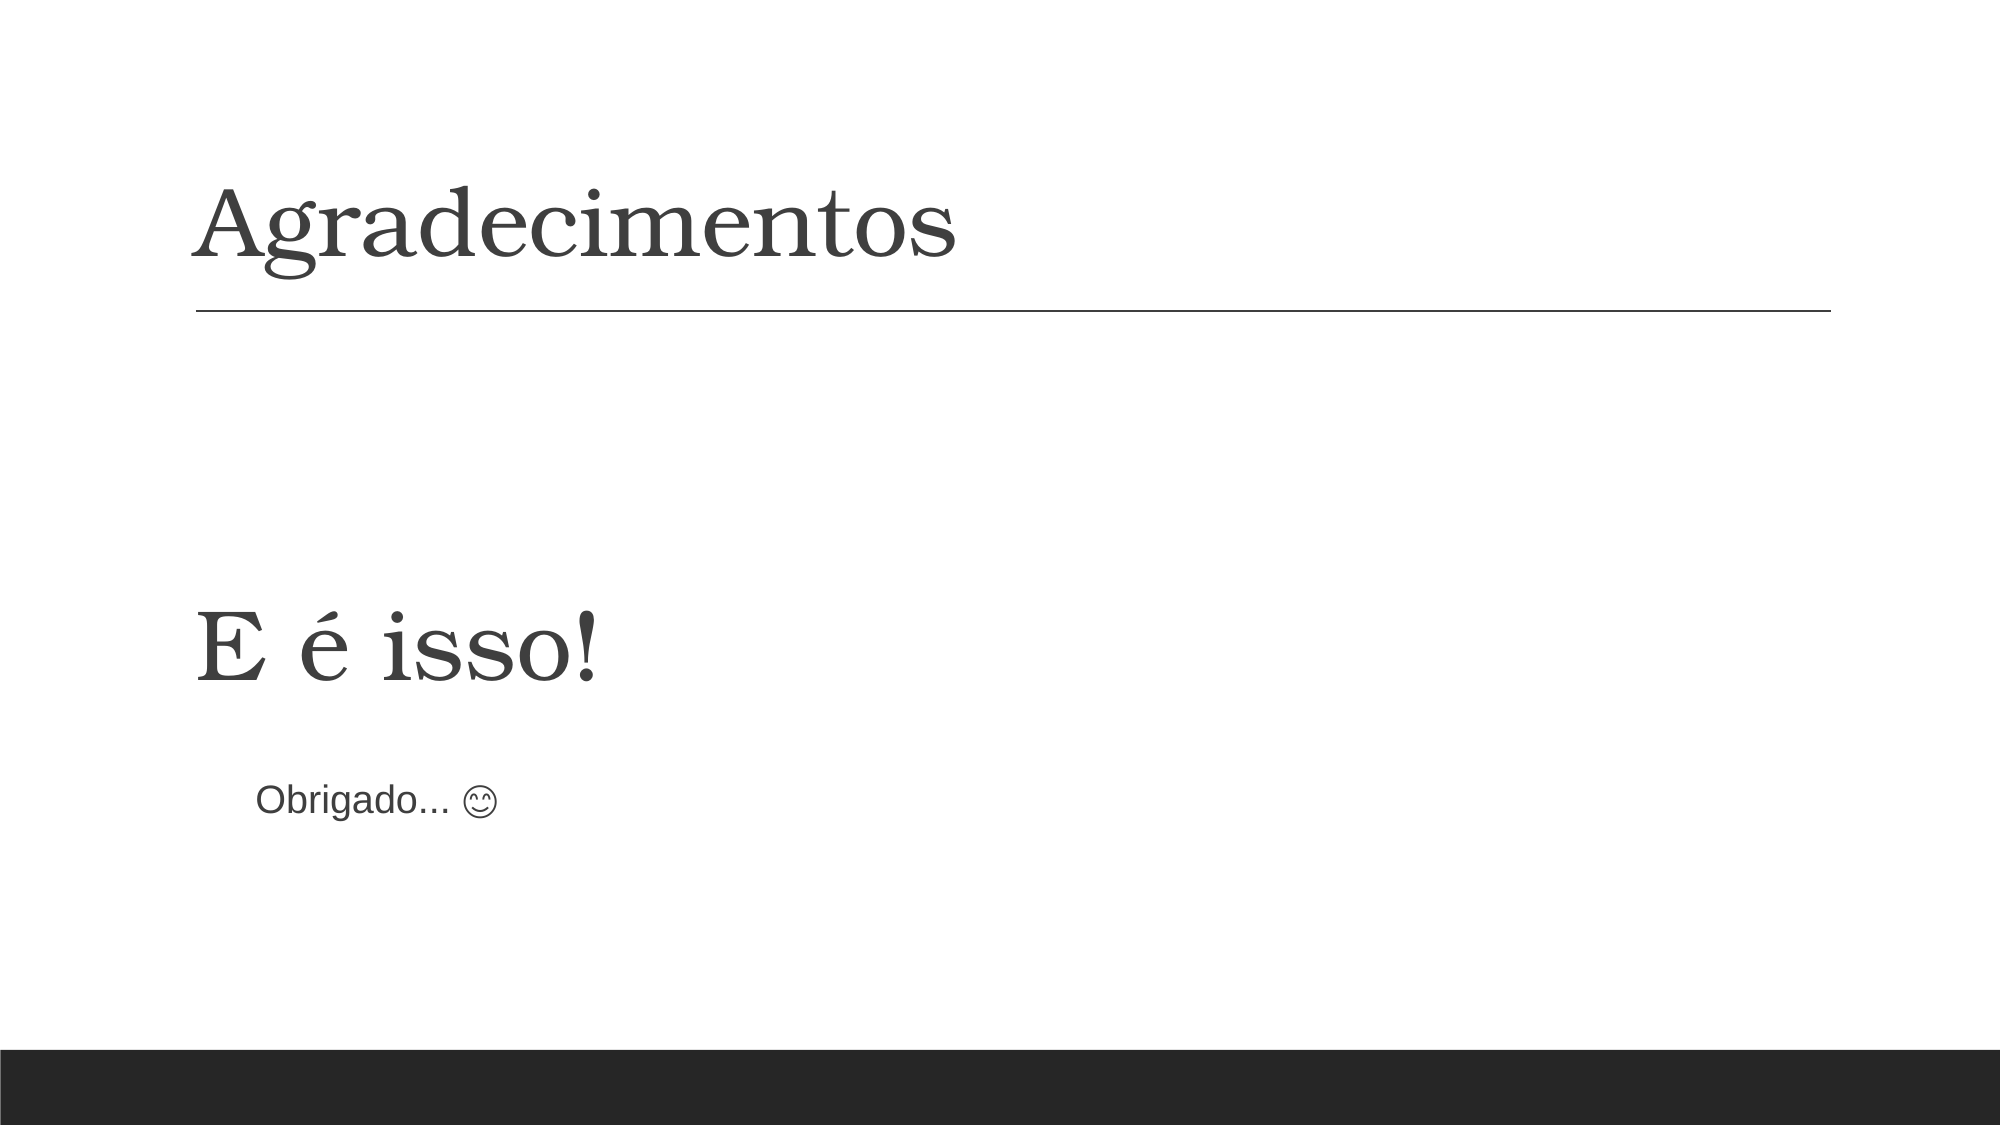

# Agradecimentos
E é isso!
Obrigado... 😊